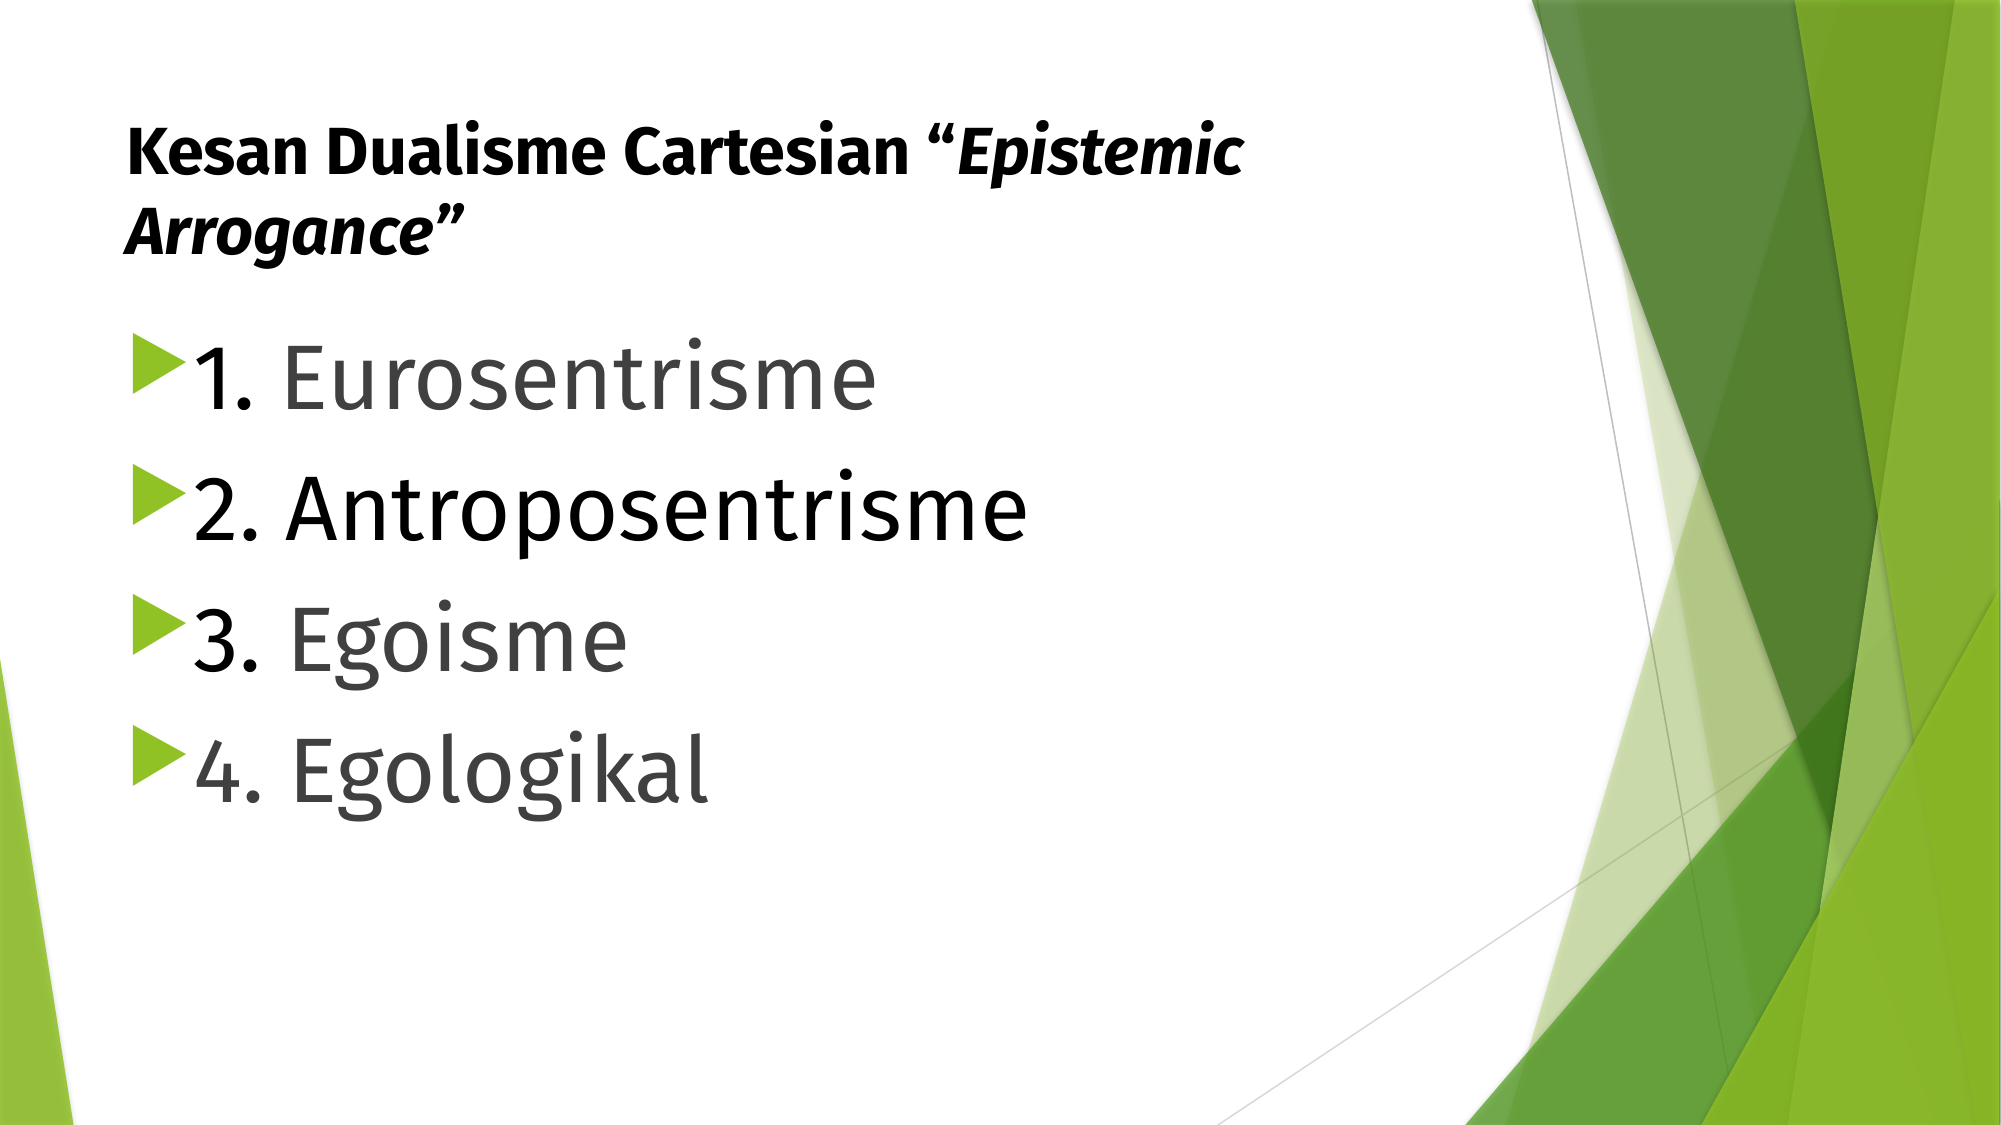

# Kesan Dualisme Cartesian “Epistemic Arrogance”
1. Eurosentrisme
2. Antroposentrisme
3. Egoisme
4. Egologikal